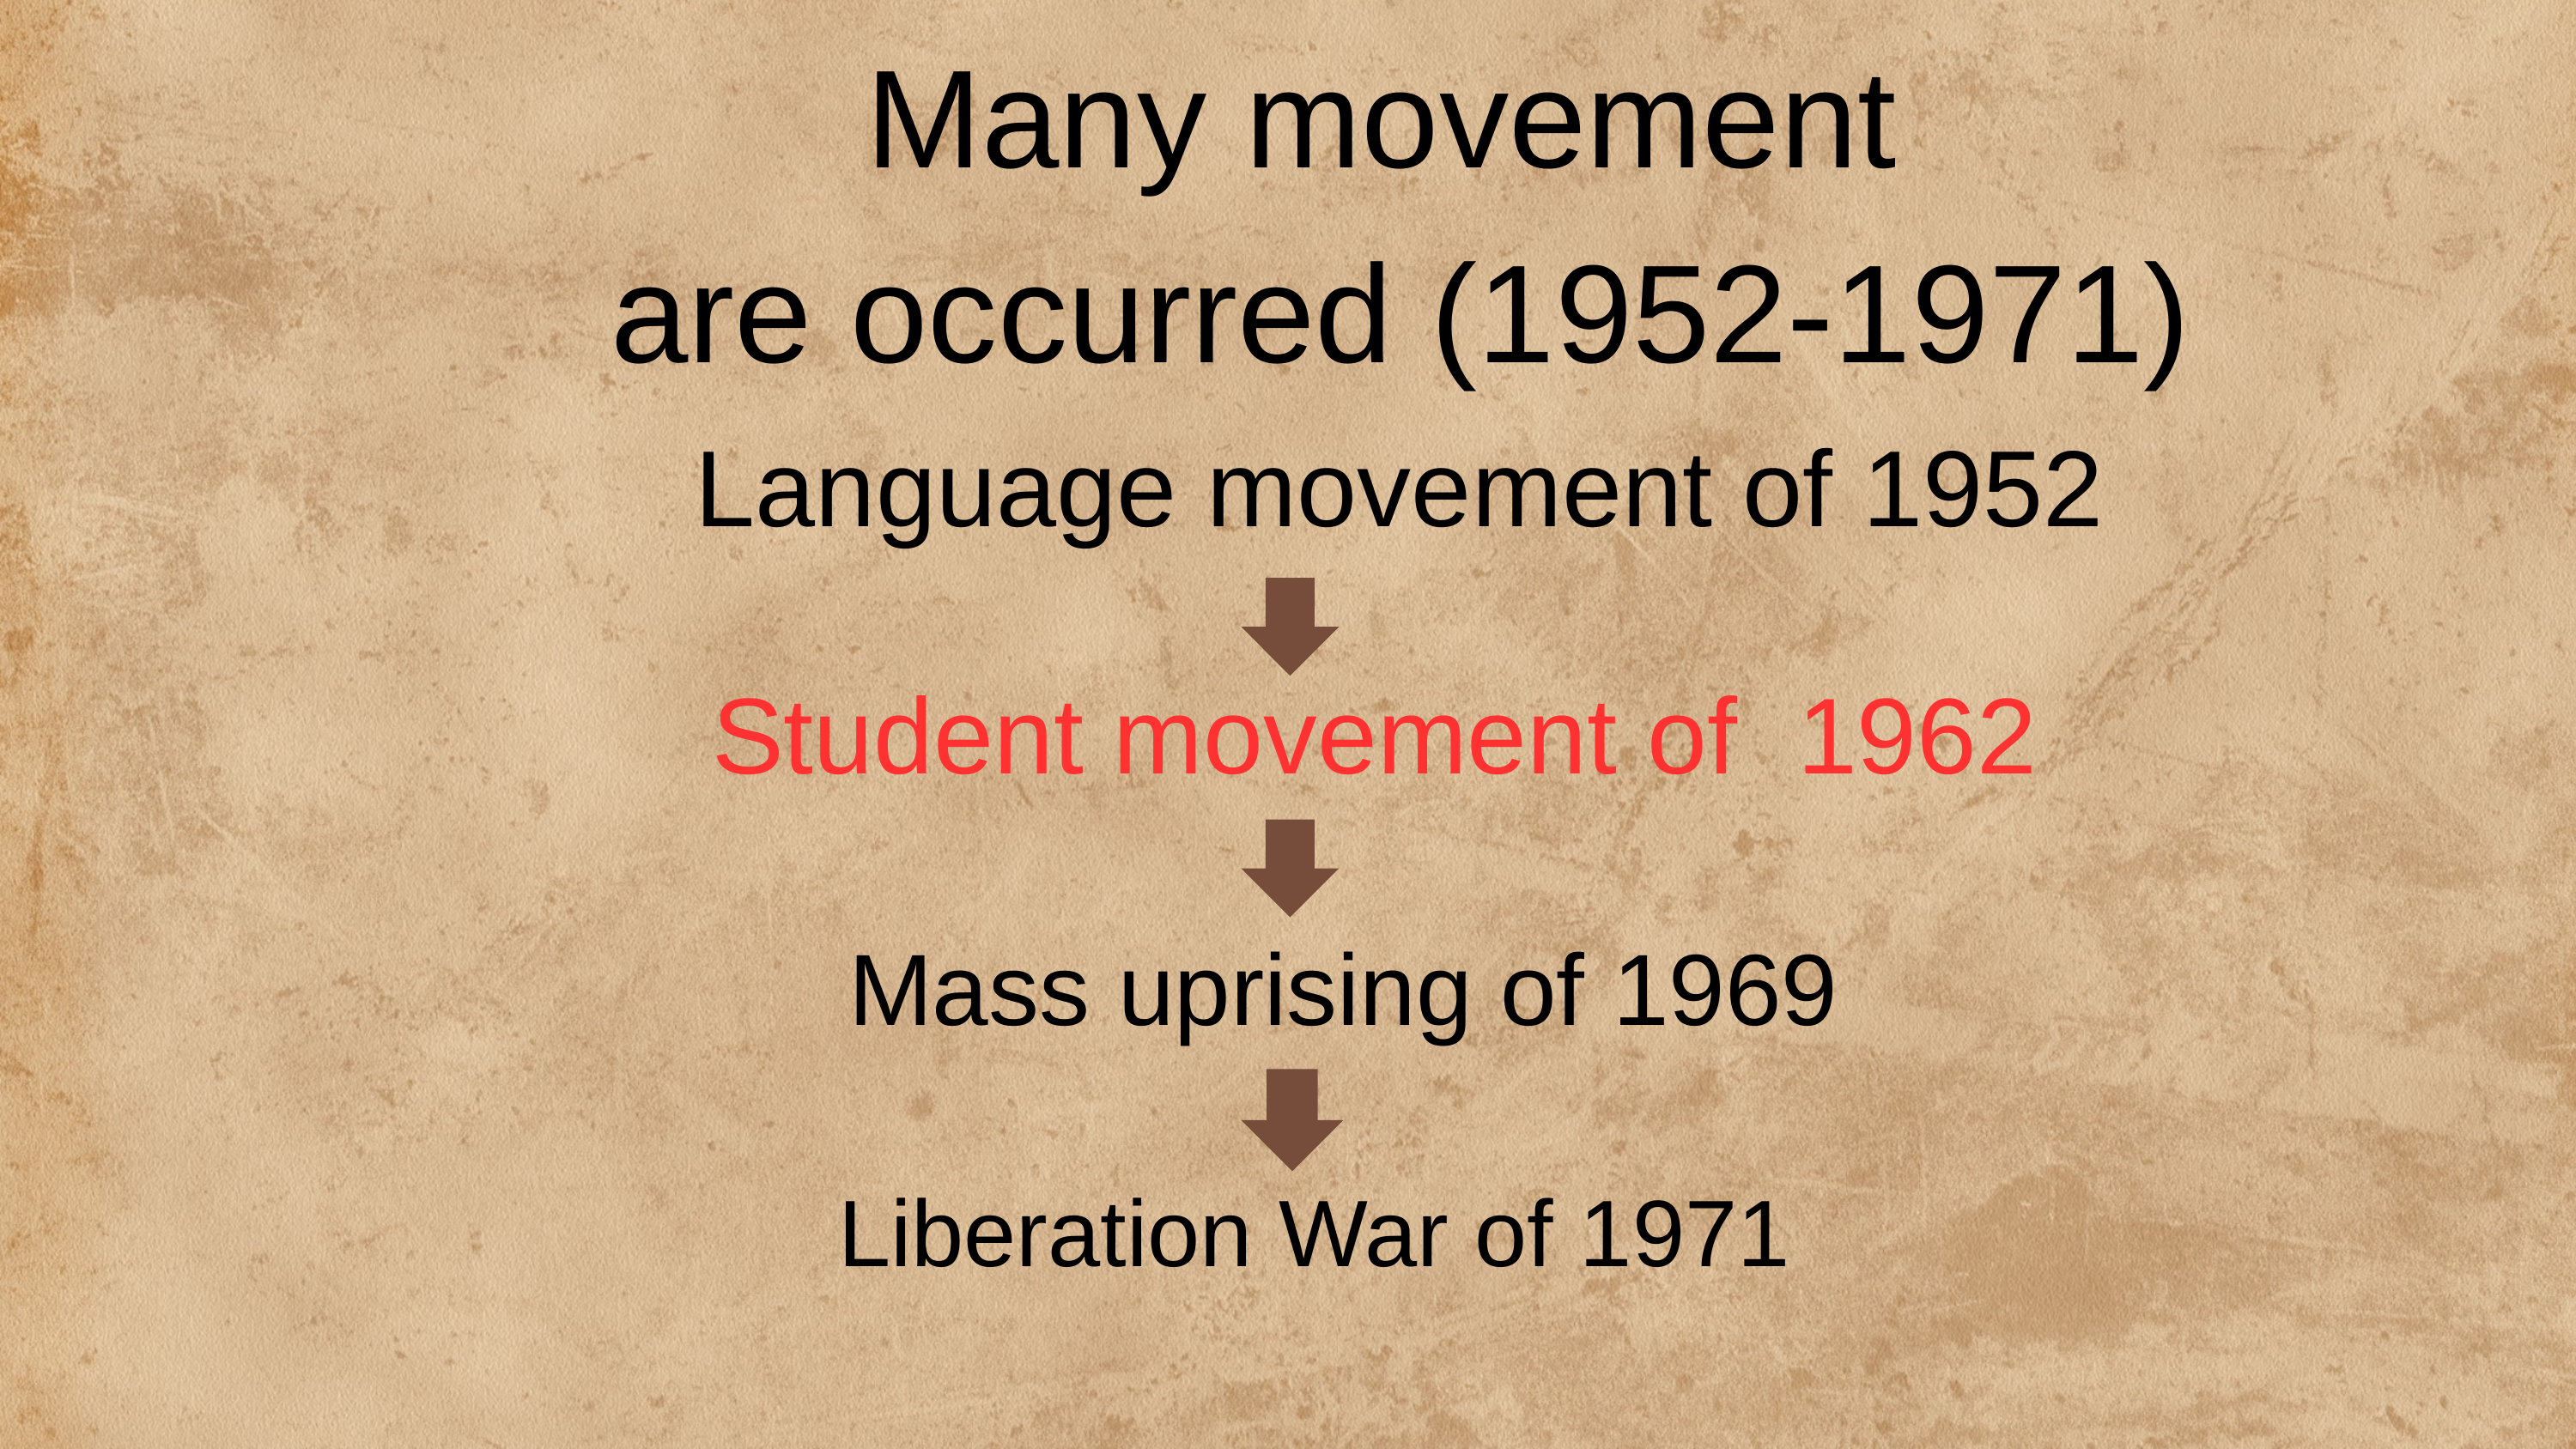

Many movement
are occurred (1952-1971)
Language movement of 1952

Student movement of  1962

Mass uprising of 1969

Liberation War of 1971